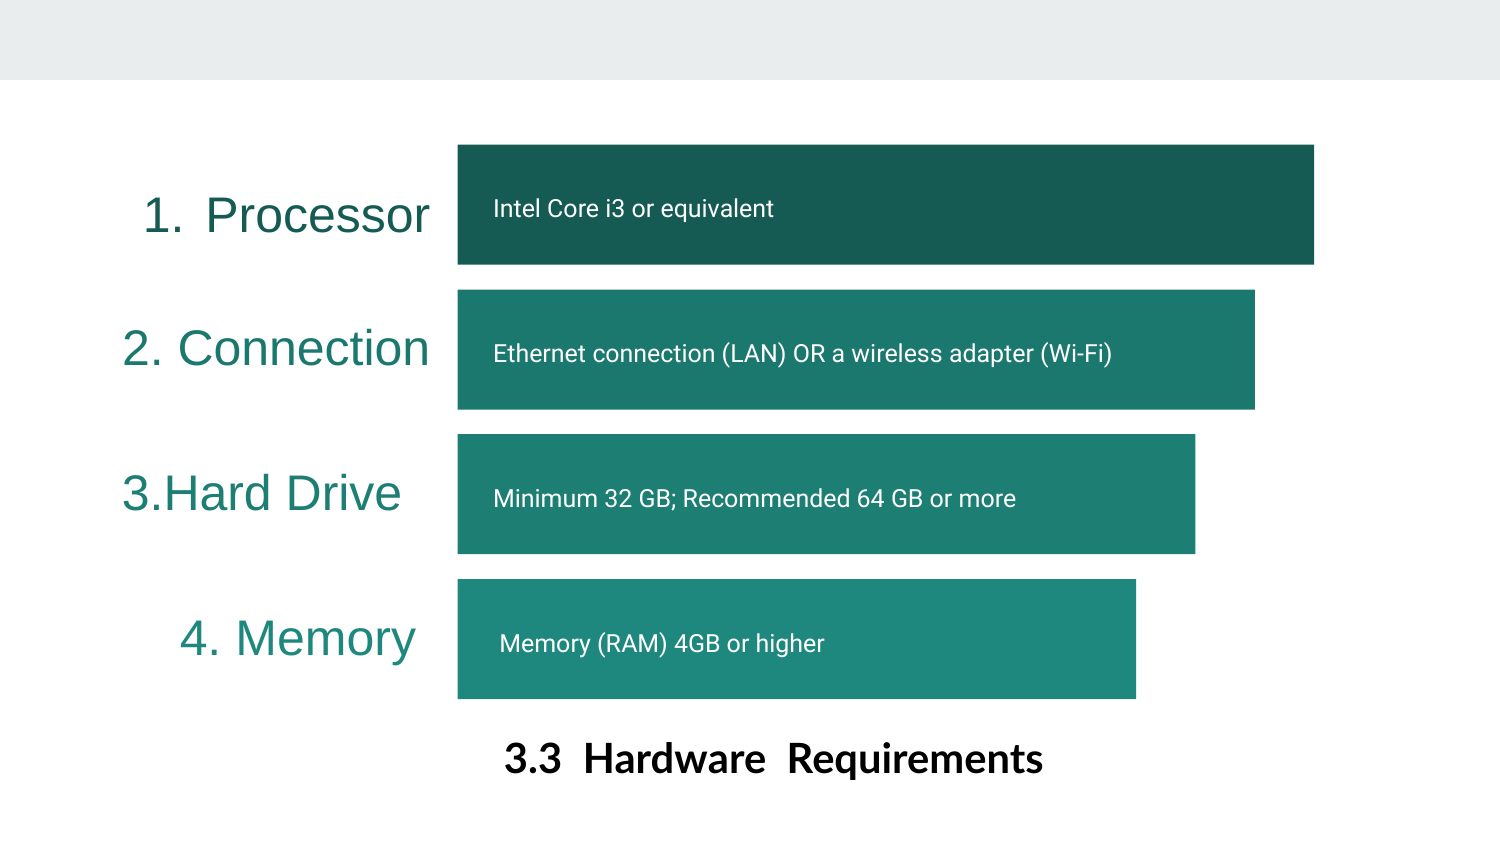

Processor
Intel Core i3 or equivalent

2. Connection
Ethernet connection (LAN) OR a wireless adapter (Wi-Fi)

3.Hard Drive
Minimum 32 GB; Recommended 64 GB or more

4. Memory
 Memory (RAM) 4GB or higher
3.3  Hardware  Requirements